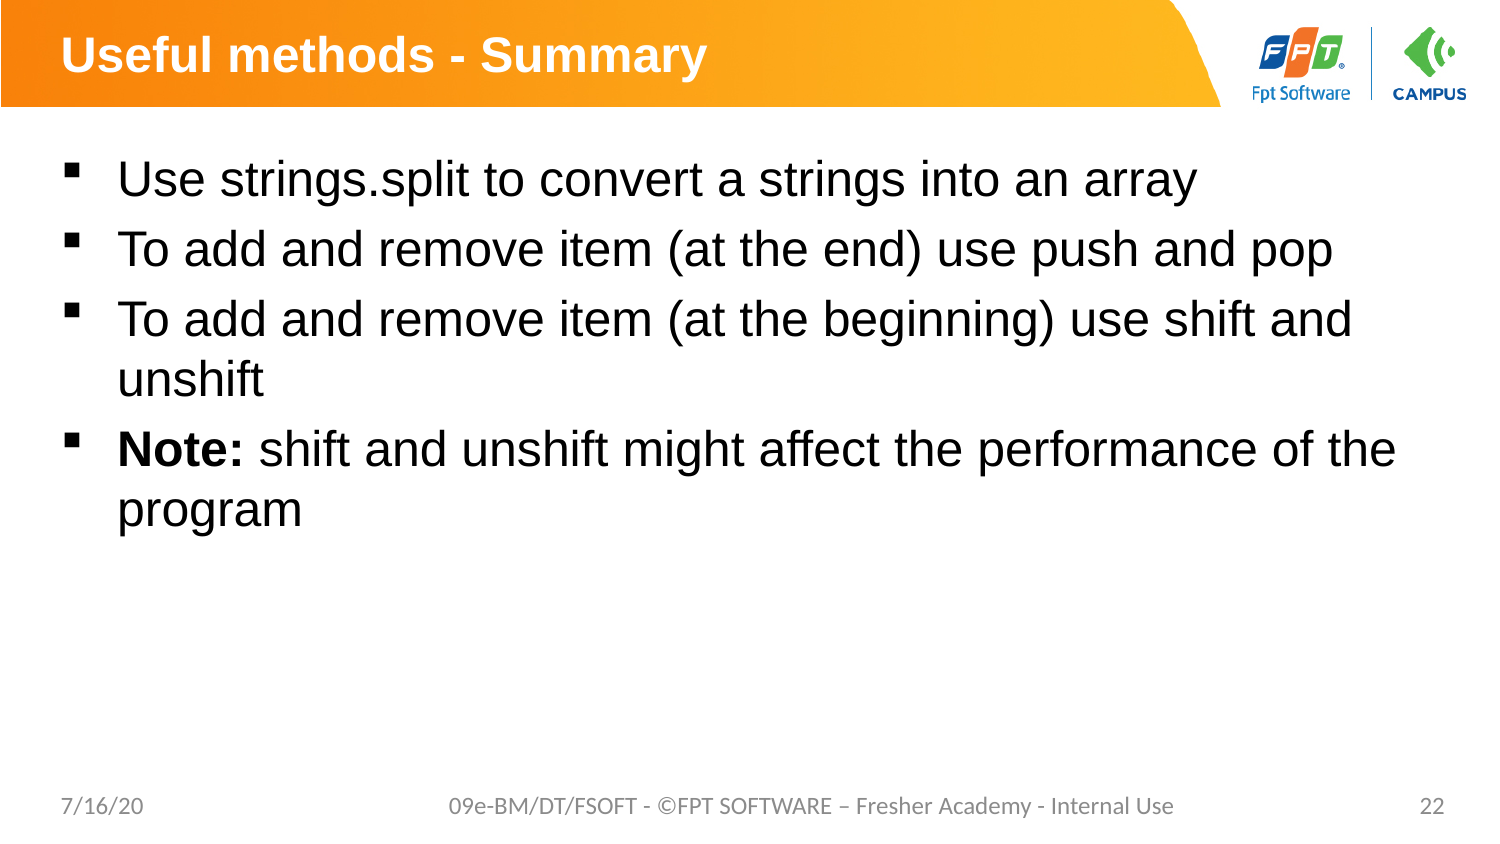

# Useful methods - Summary
Use strings.split to convert a strings into an array
To add and remove item (at the end) use push and pop
To add and remove item (at the beginning) use shift and unshift
Note: shift and unshift might affect the performance of the program
7/16/20
09e-BM/DT/FSOFT - ©FPT SOFTWARE – Fresher Academy - Internal Use
22